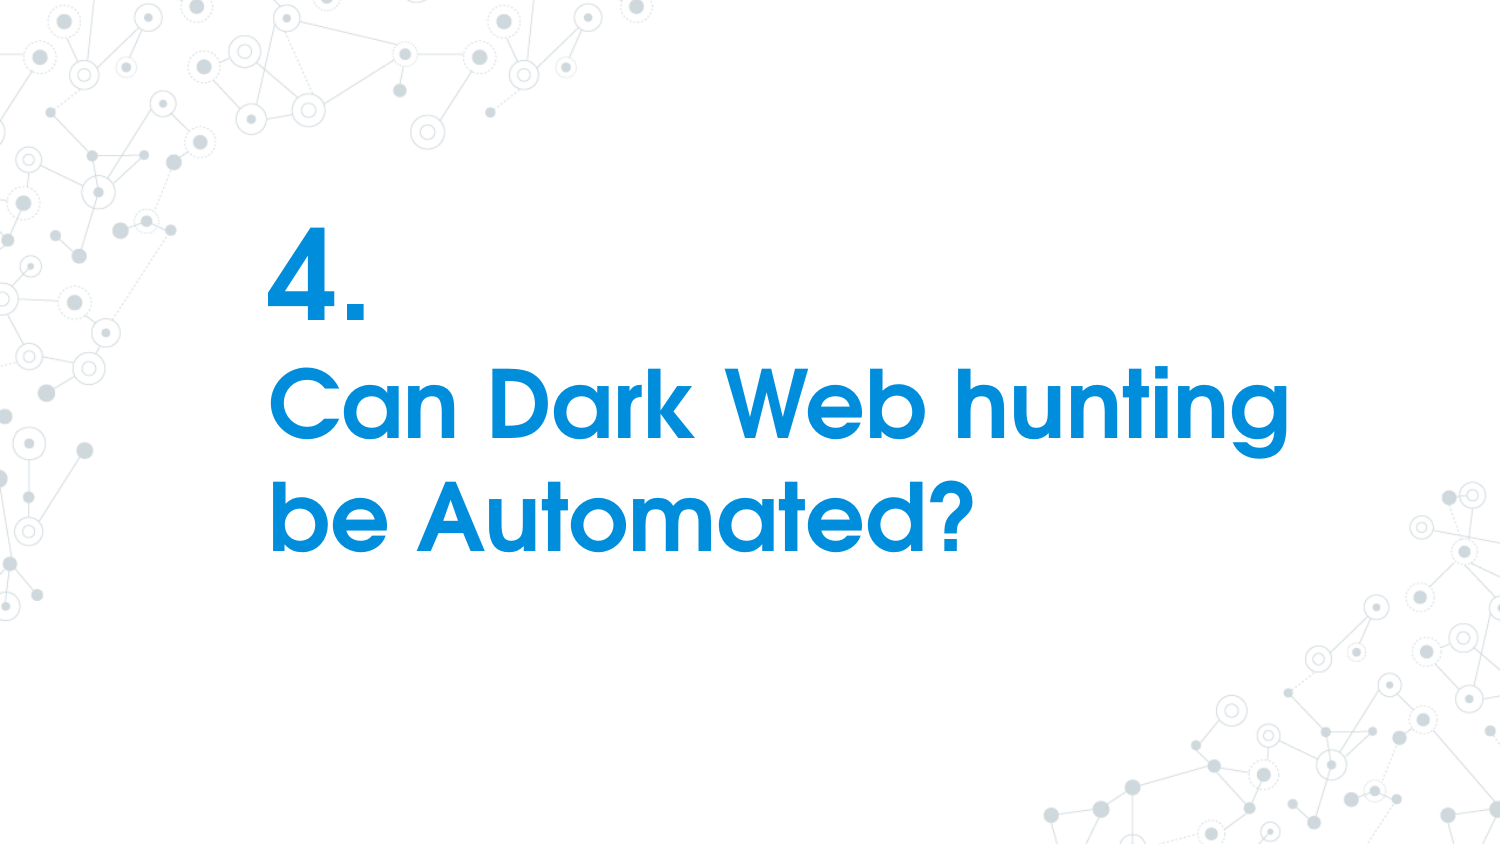

# 4. Can Dark Web hunting be Automated?